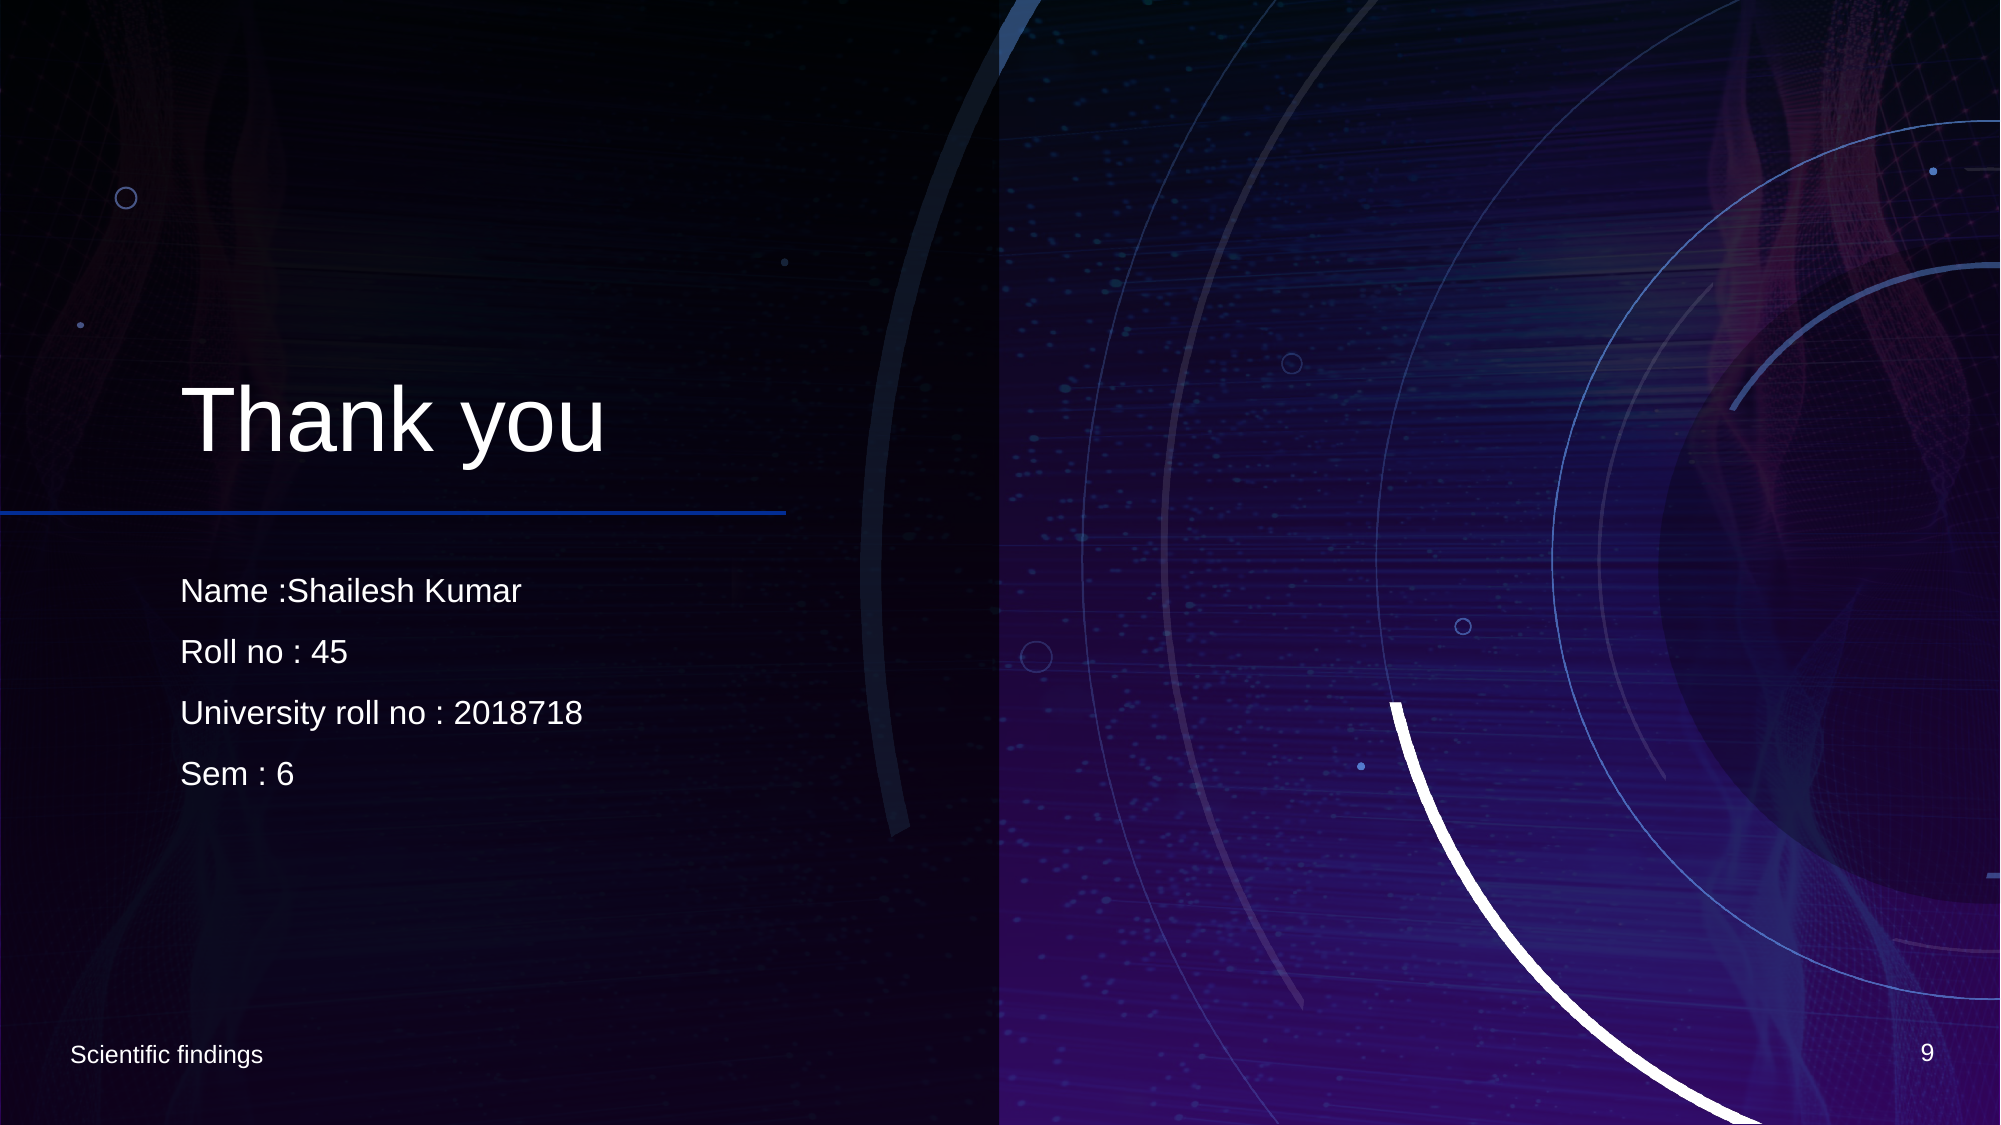

# Thank you
Name :Shailesh Kumar
Roll no : 45
University roll no : 2018718
Sem : 6
9
Scientific findings